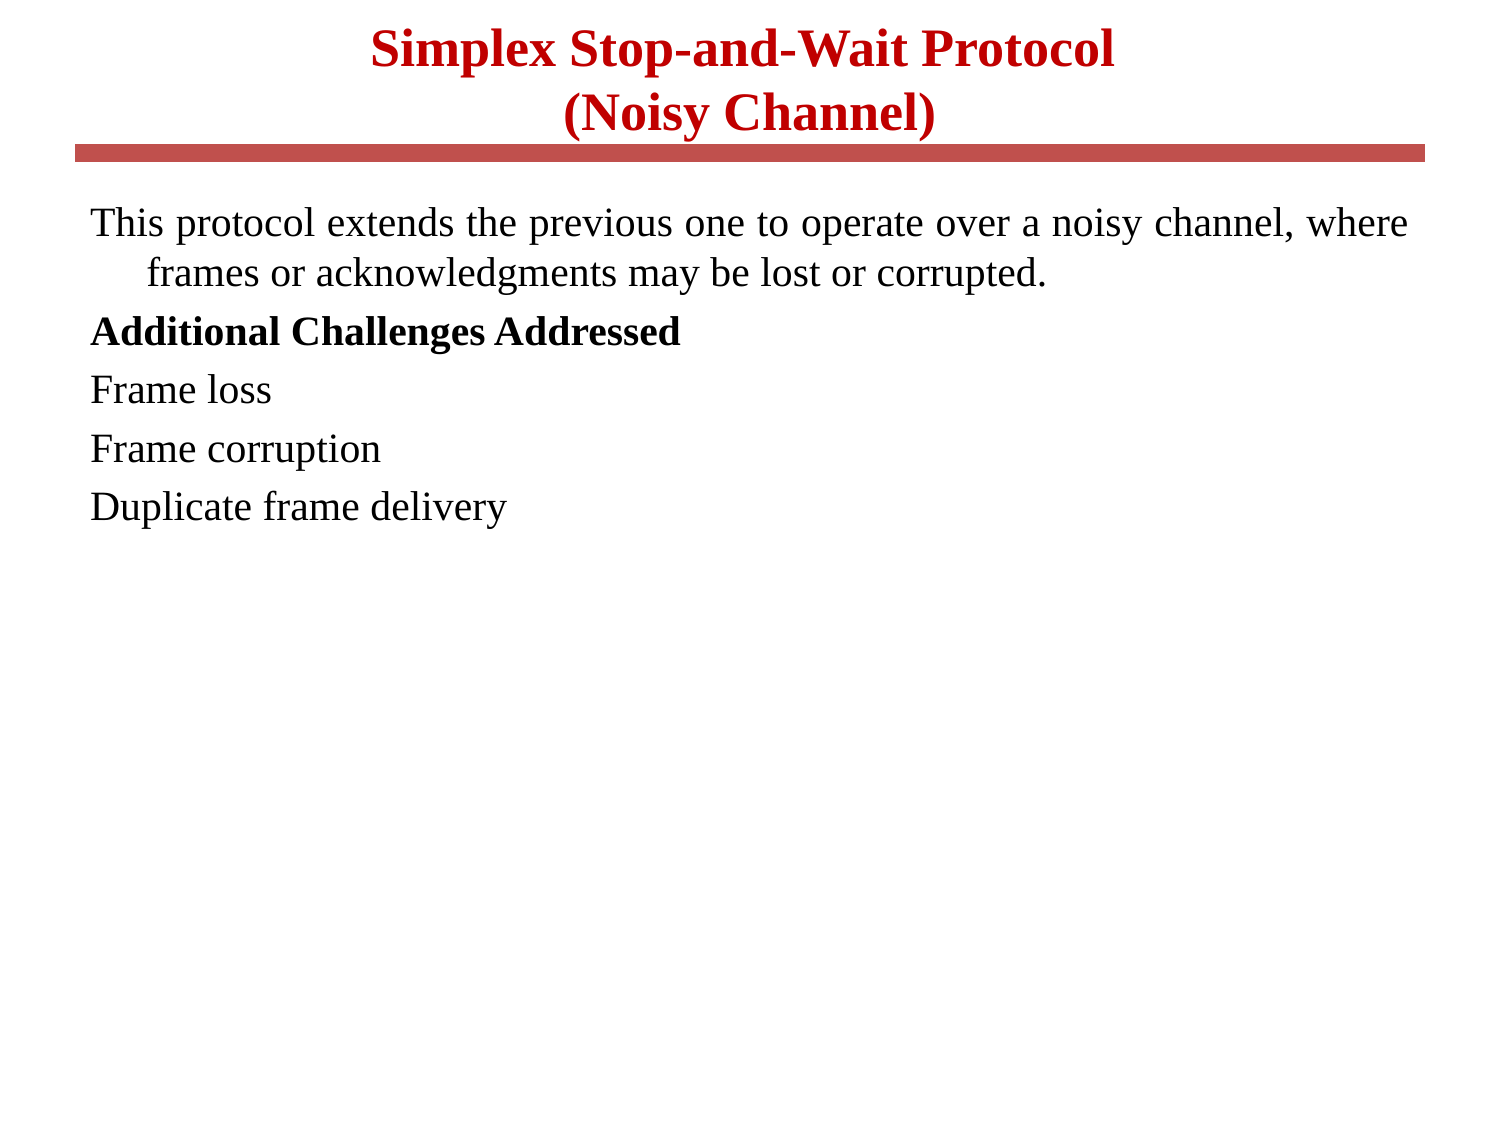

# Simplex Stop-and-Wait Protocol (Noisy Channel)
This protocol extends the previous one to operate over a noisy channel, where frames or acknowledgments may be lost or corrupted.
Additional Challenges Addressed
Frame loss
Frame corruption
Duplicate frame delivery